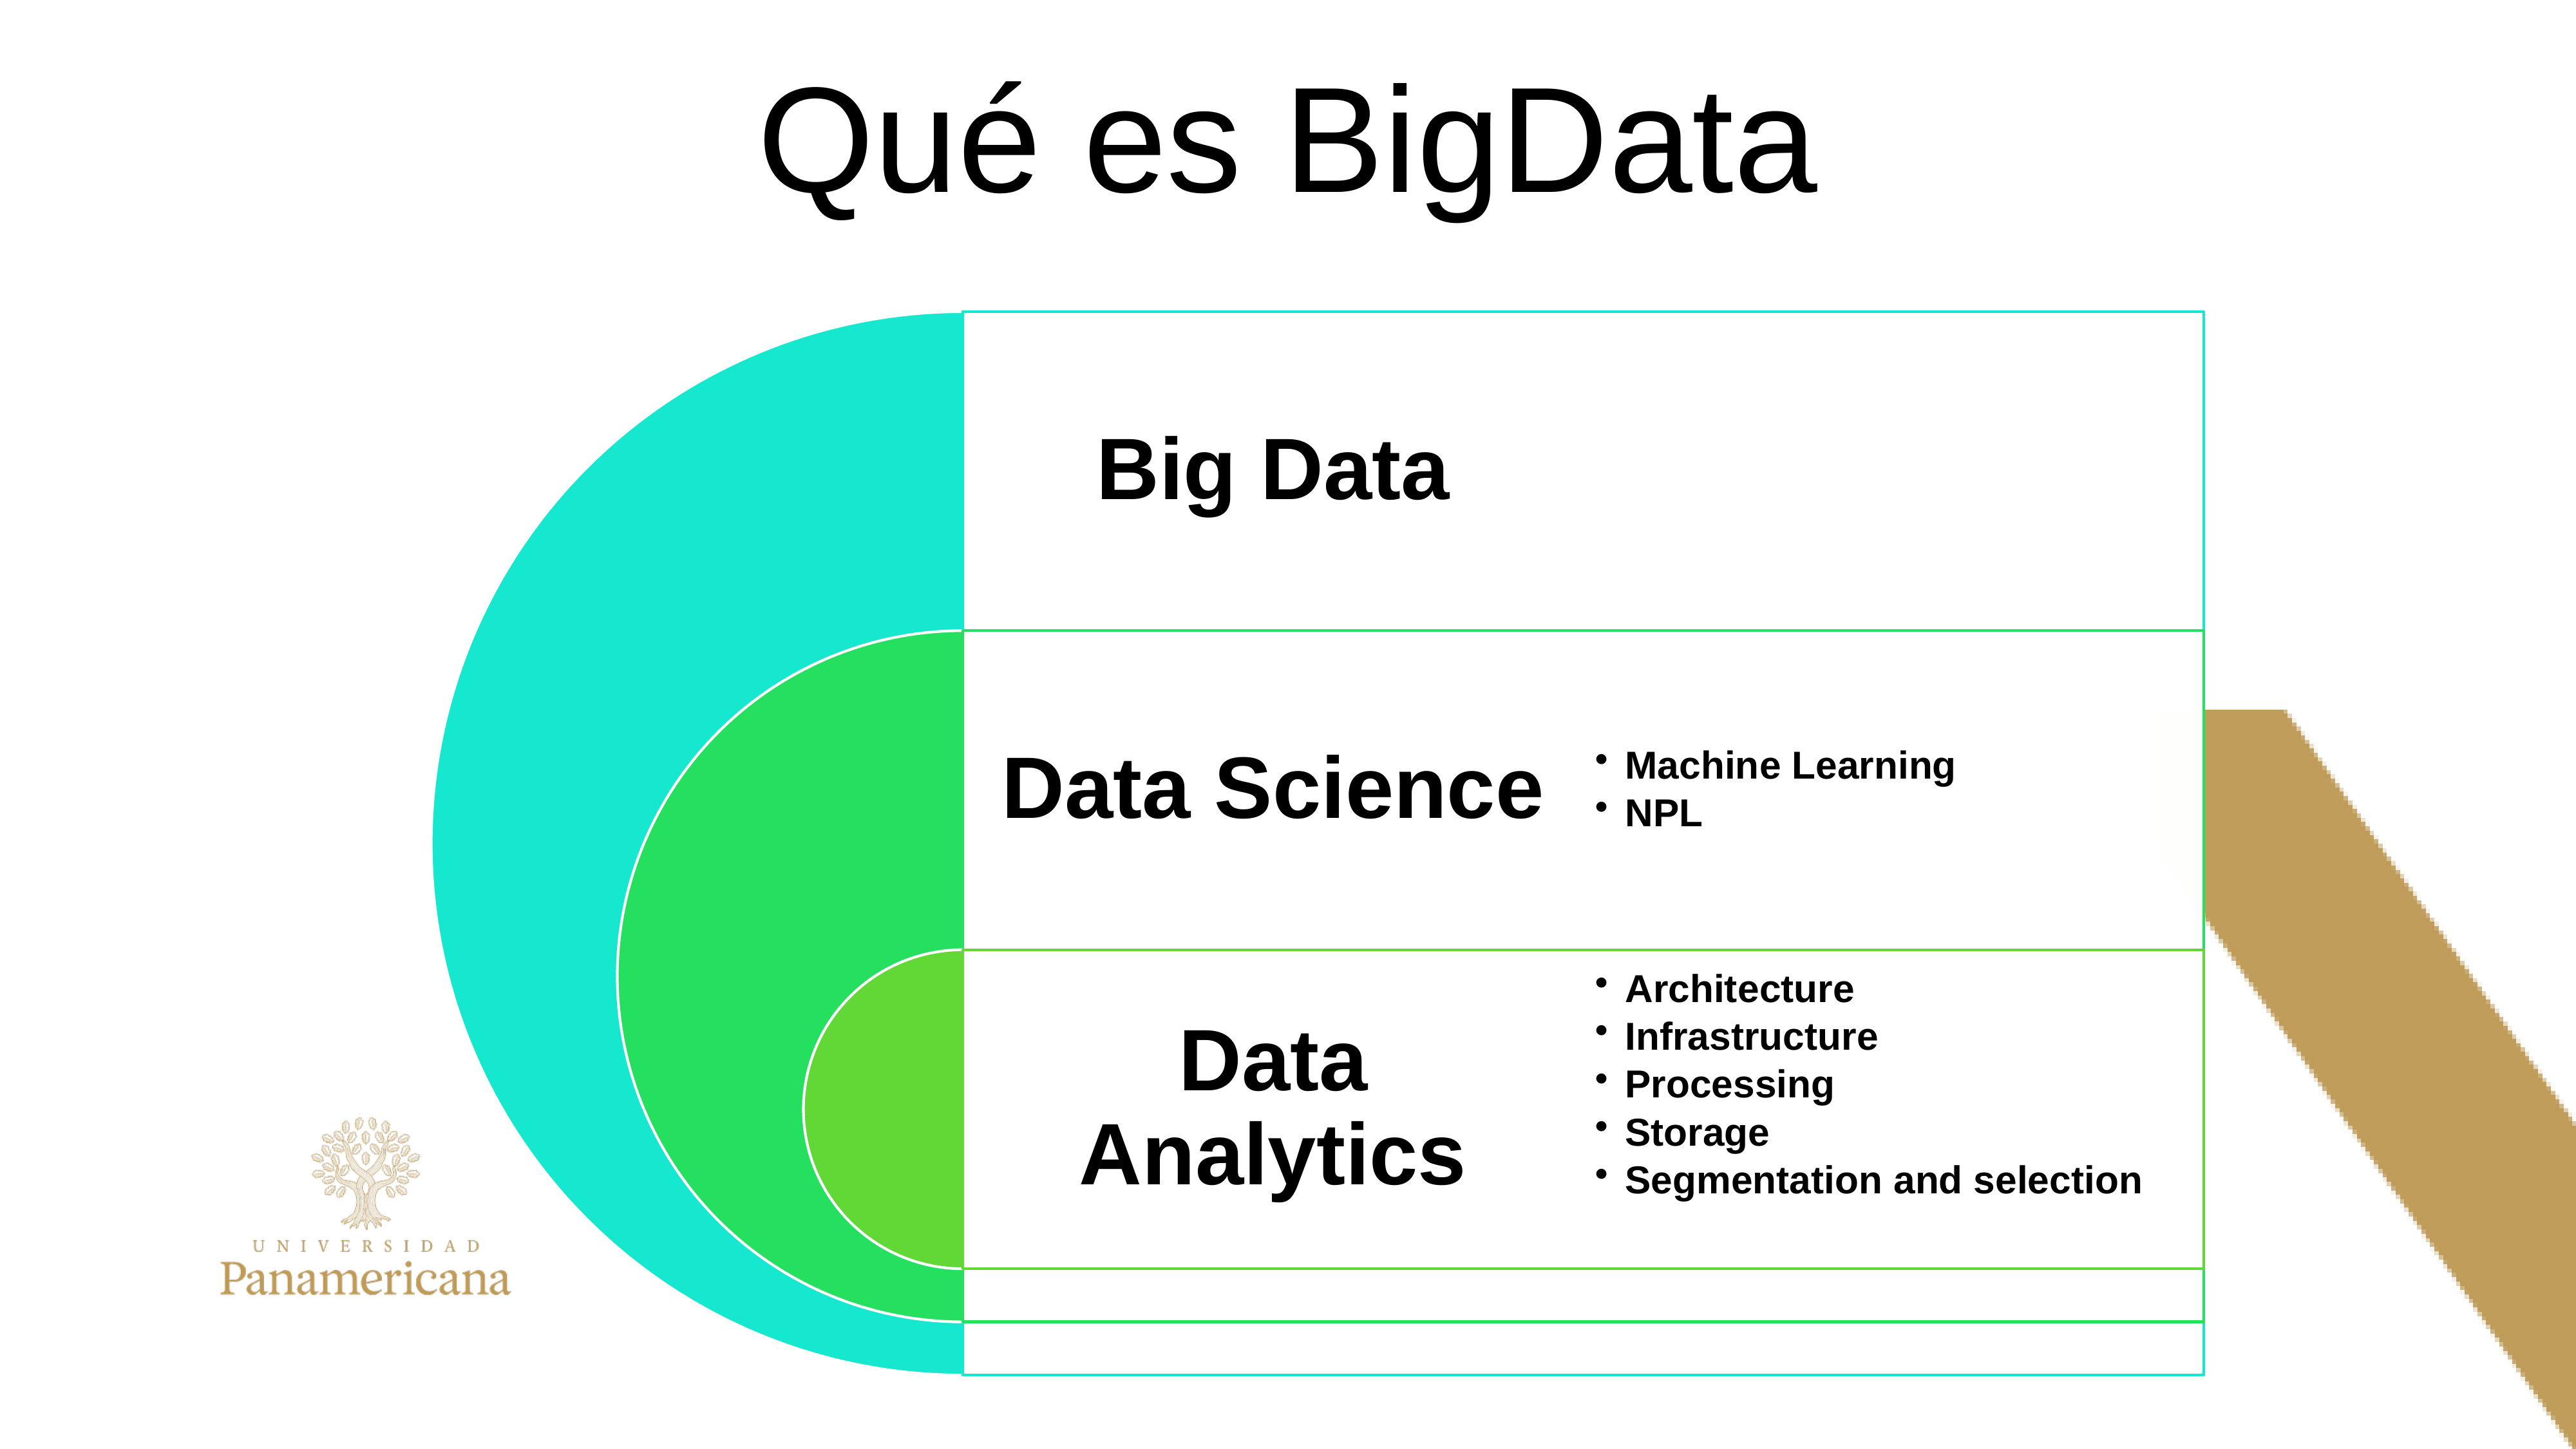

Qué es BigData
Big Data
Data Science
Data Analytics
Machine Learning
NPL
Architecture
Infrastructure
Processing
Storage
Segmentation and selection